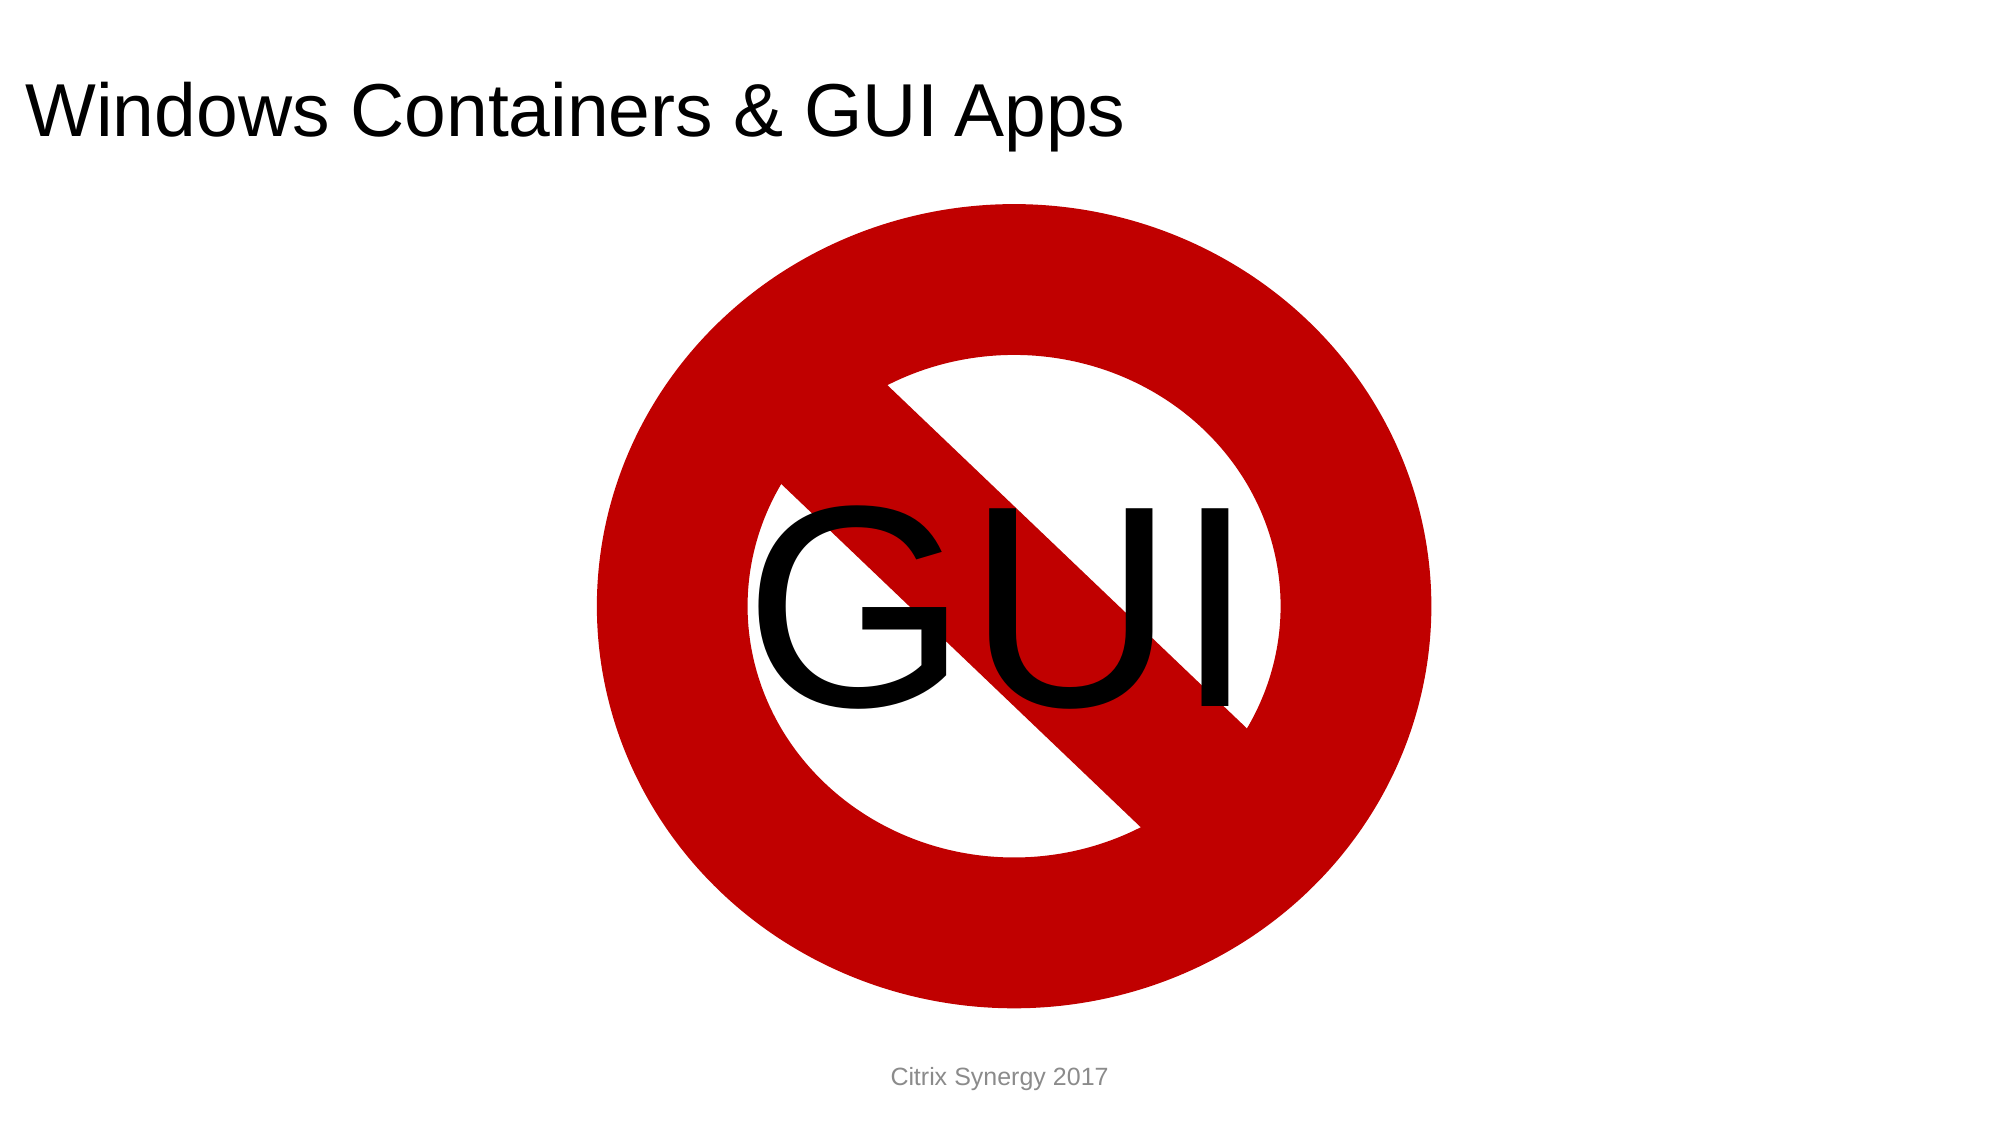

Windows Containers & GUI Apps

GUI
Citrix Synergy 2017